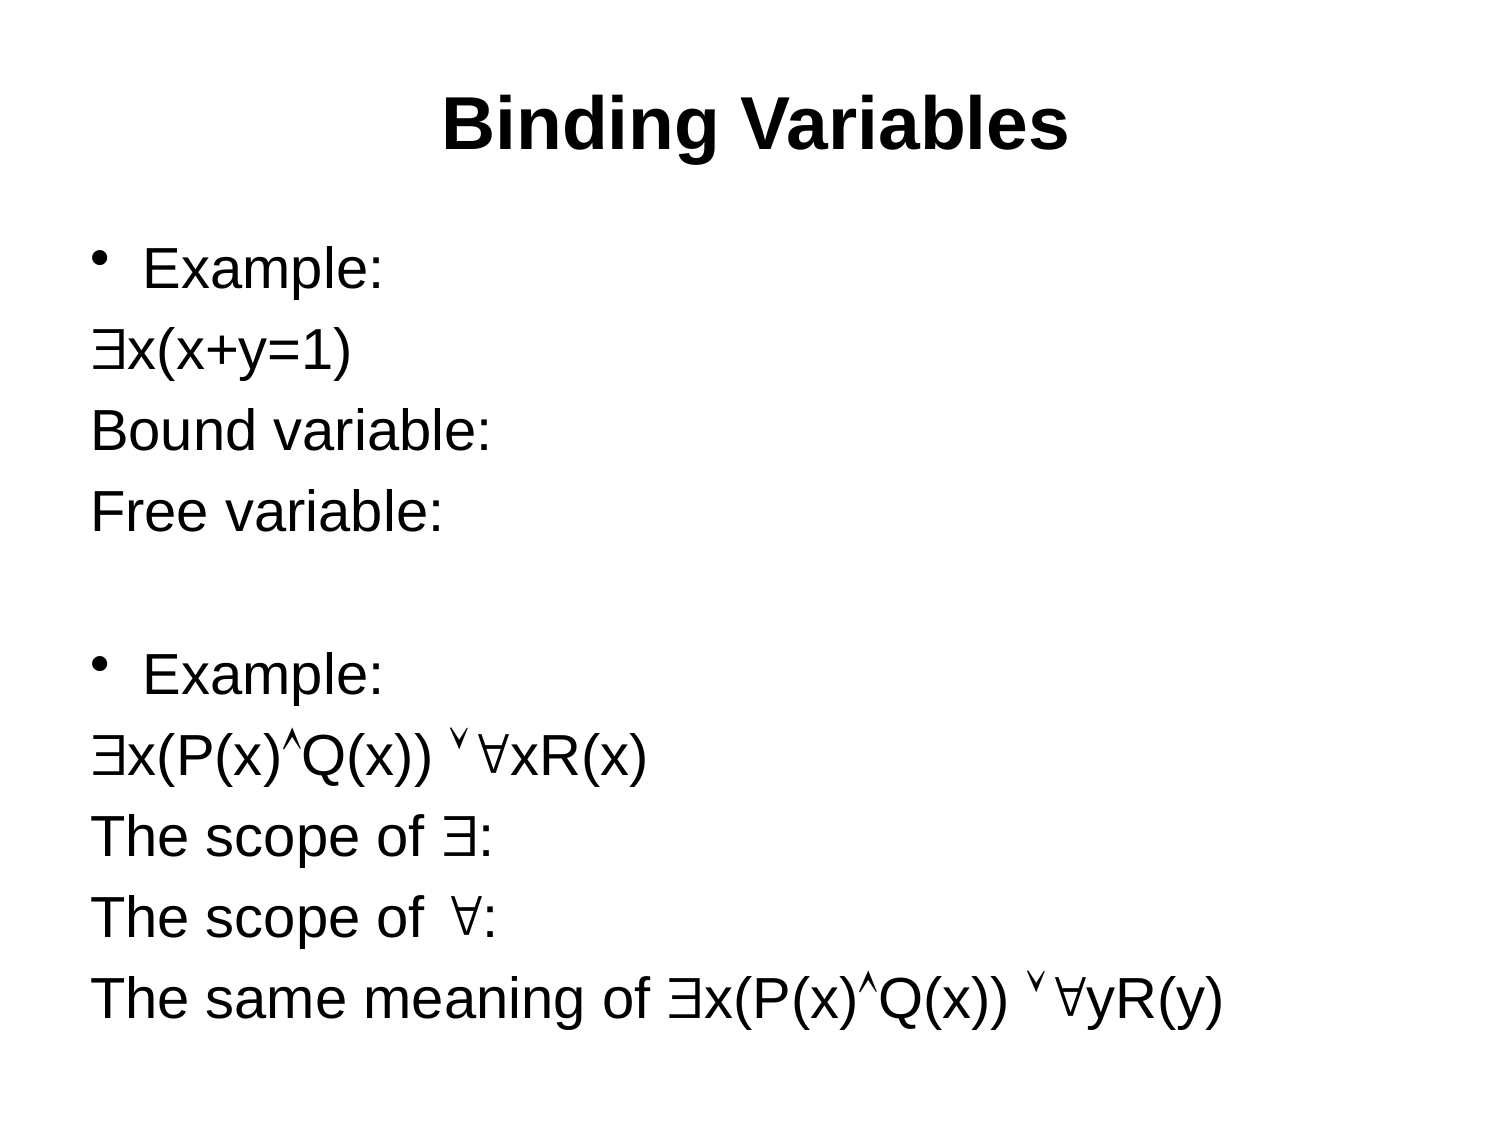

# Binding Variables
Example:
∃x(x+y=1)
Bound variable:
Free variable:

Example:
∃x(P(x)∧Q(x)) ∨∀xR(x)
The scope of ∃:
The scope of ∀:
The same meaning of ∃x(P(x)∧Q(x)) ∨∀yR(y)

P. 1